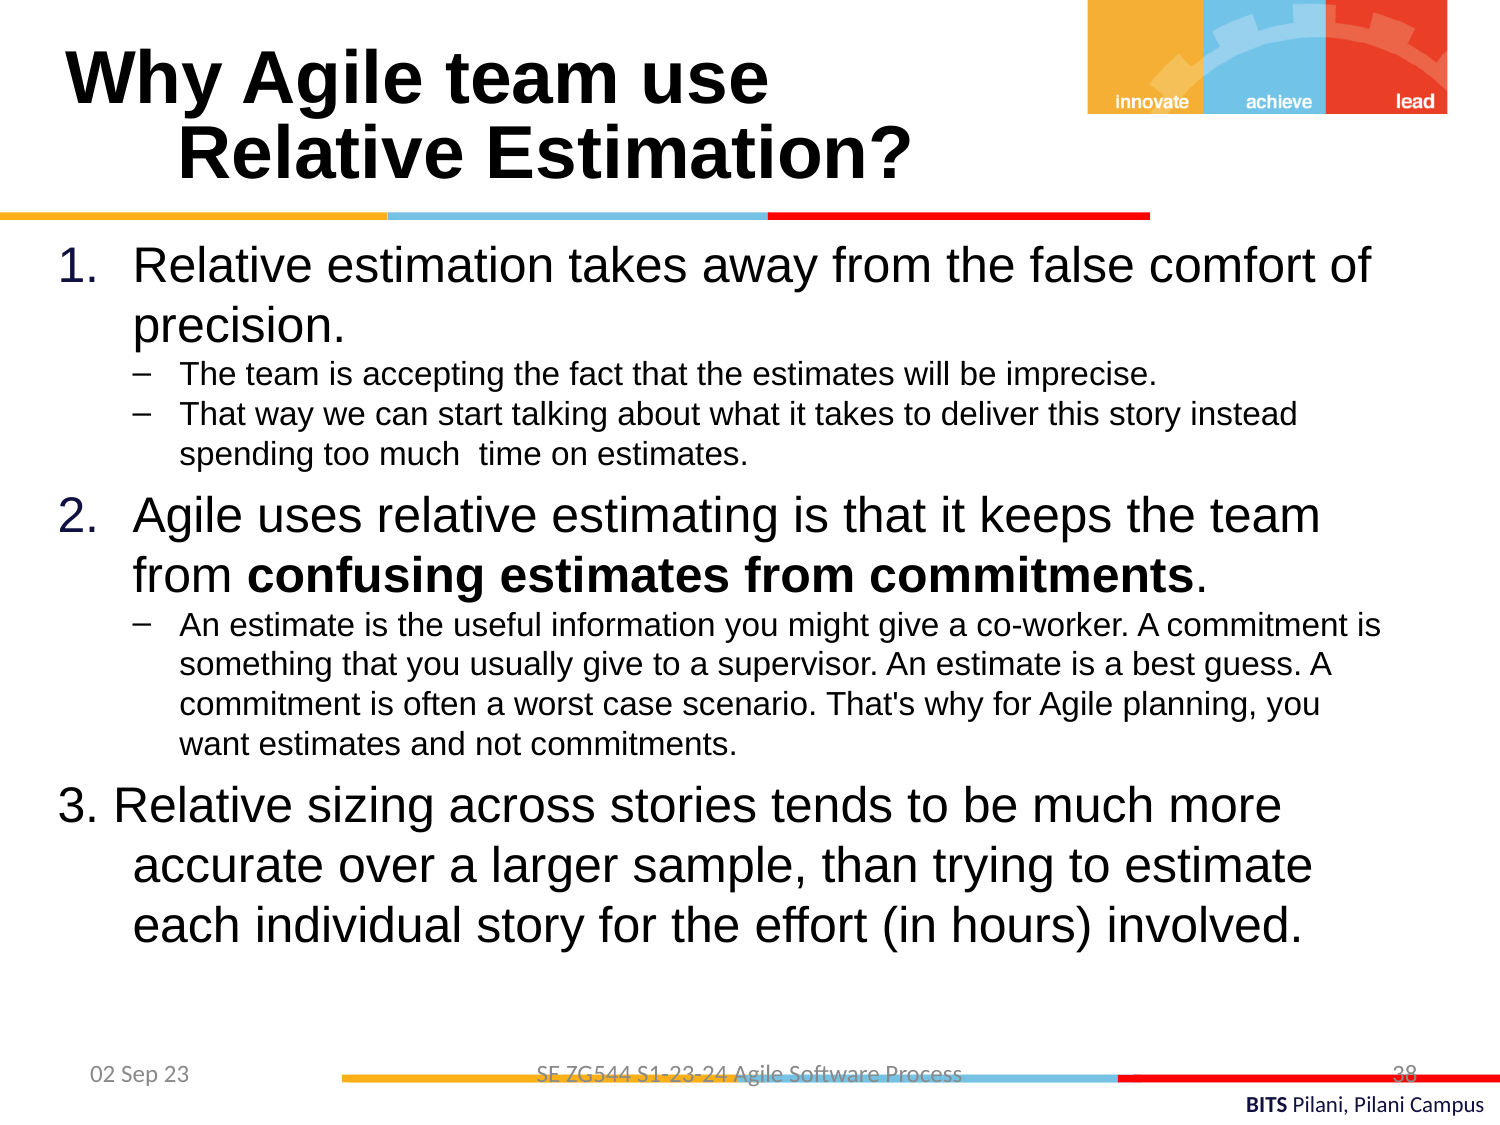

Why Agile team use Relative Estimation?
Relative estimation takes away from the false comfort of precision.
The team is accepting the fact that the estimates will be imprecise.
That way we can start talking about what it takes to deliver this story instead spending too much  time on estimates.
Agile uses relative estimating is that it keeps the team from confusing estimates from commitments.
An estimate is the useful information you might give a co-worker. A commitment is something that you usually give to a supervisor. An estimate is a best guess. A commitment is often a worst case scenario. That's why for Agile planning, you want estimates and not commitments.
3. Relative sizing across stories tends to be much more accurate over a larger sample, than trying to estimate each individual story for the effort (in hours) involved.
38
02 Sep 23
SE ZG544 S1-23-24 Agile Software Process